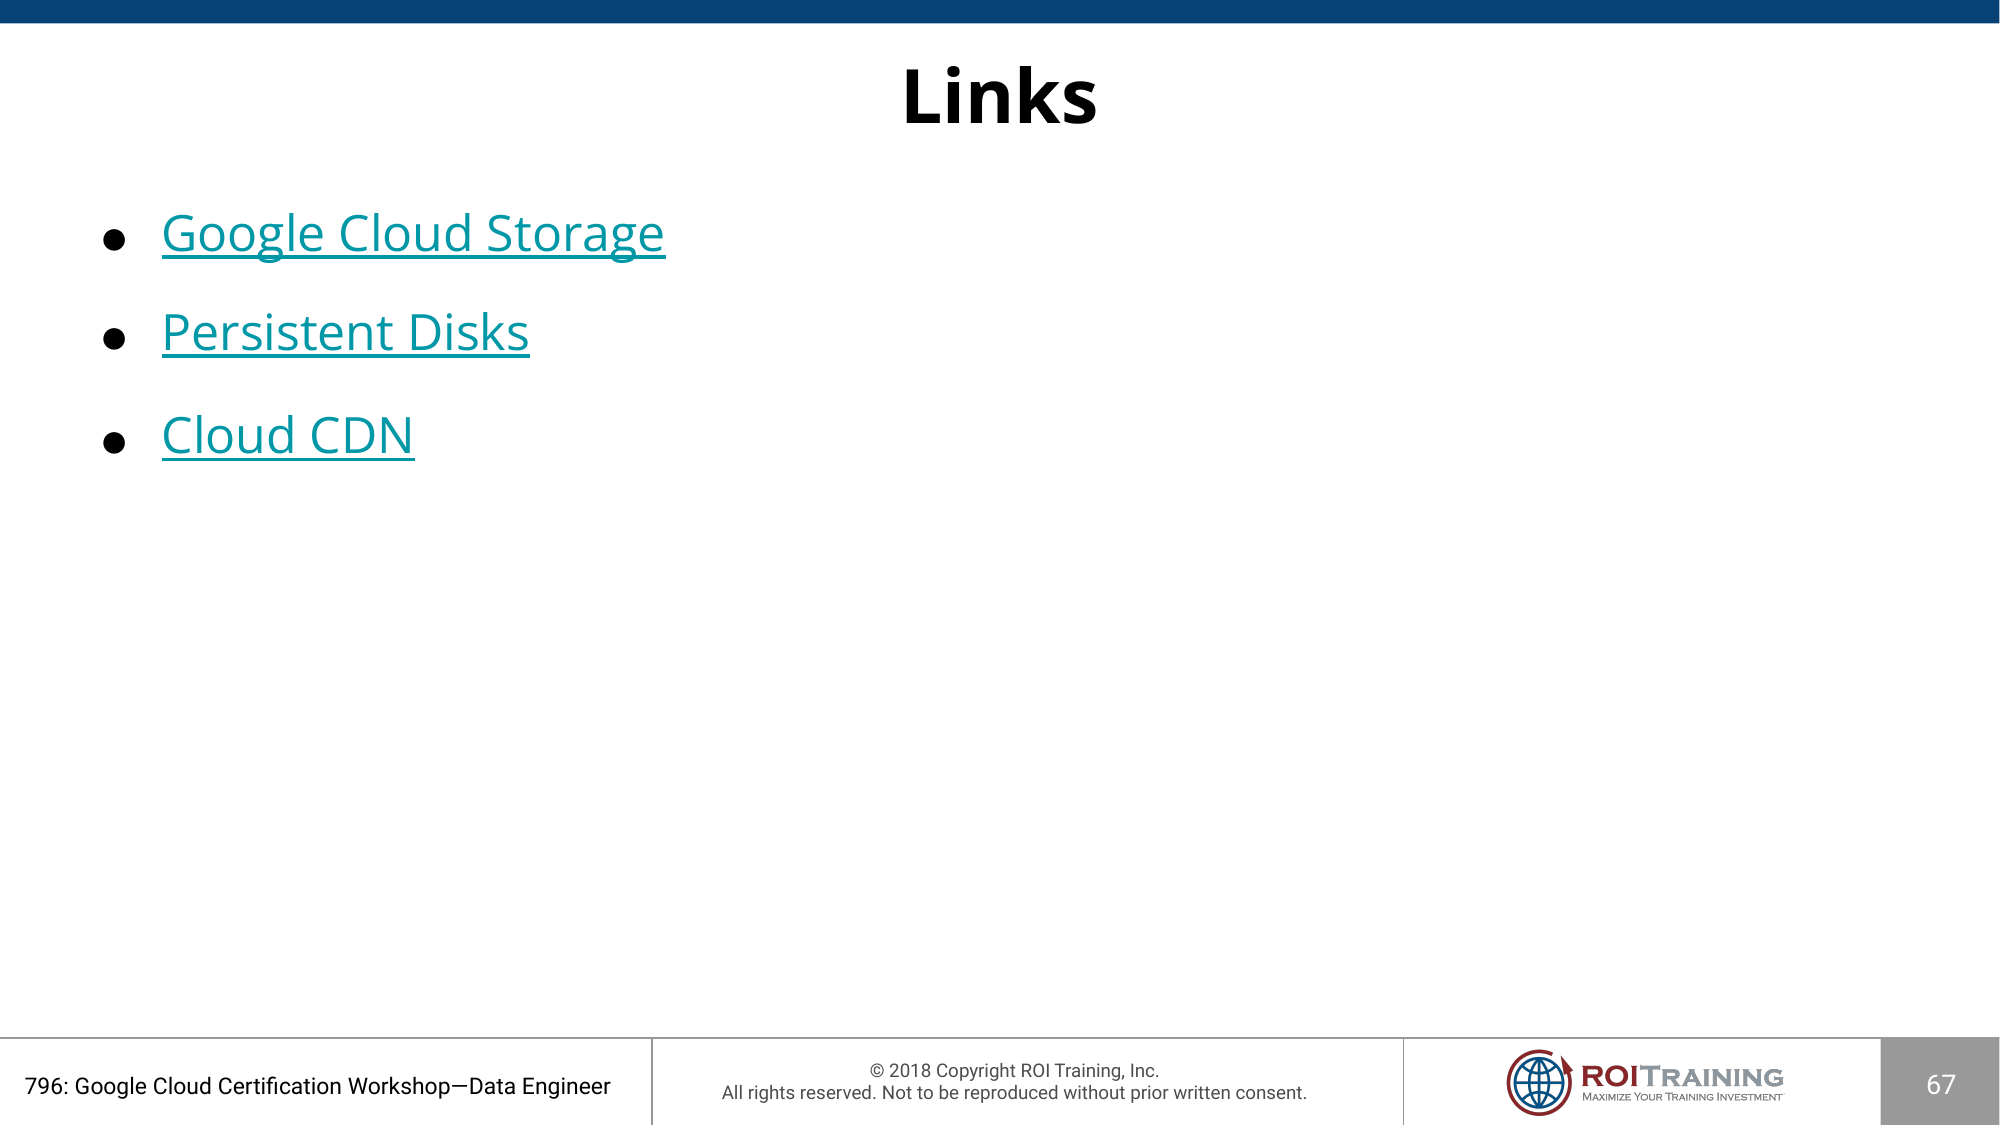

# Links
Google Cloud Storage
Persistent Disks
Cloud CDN